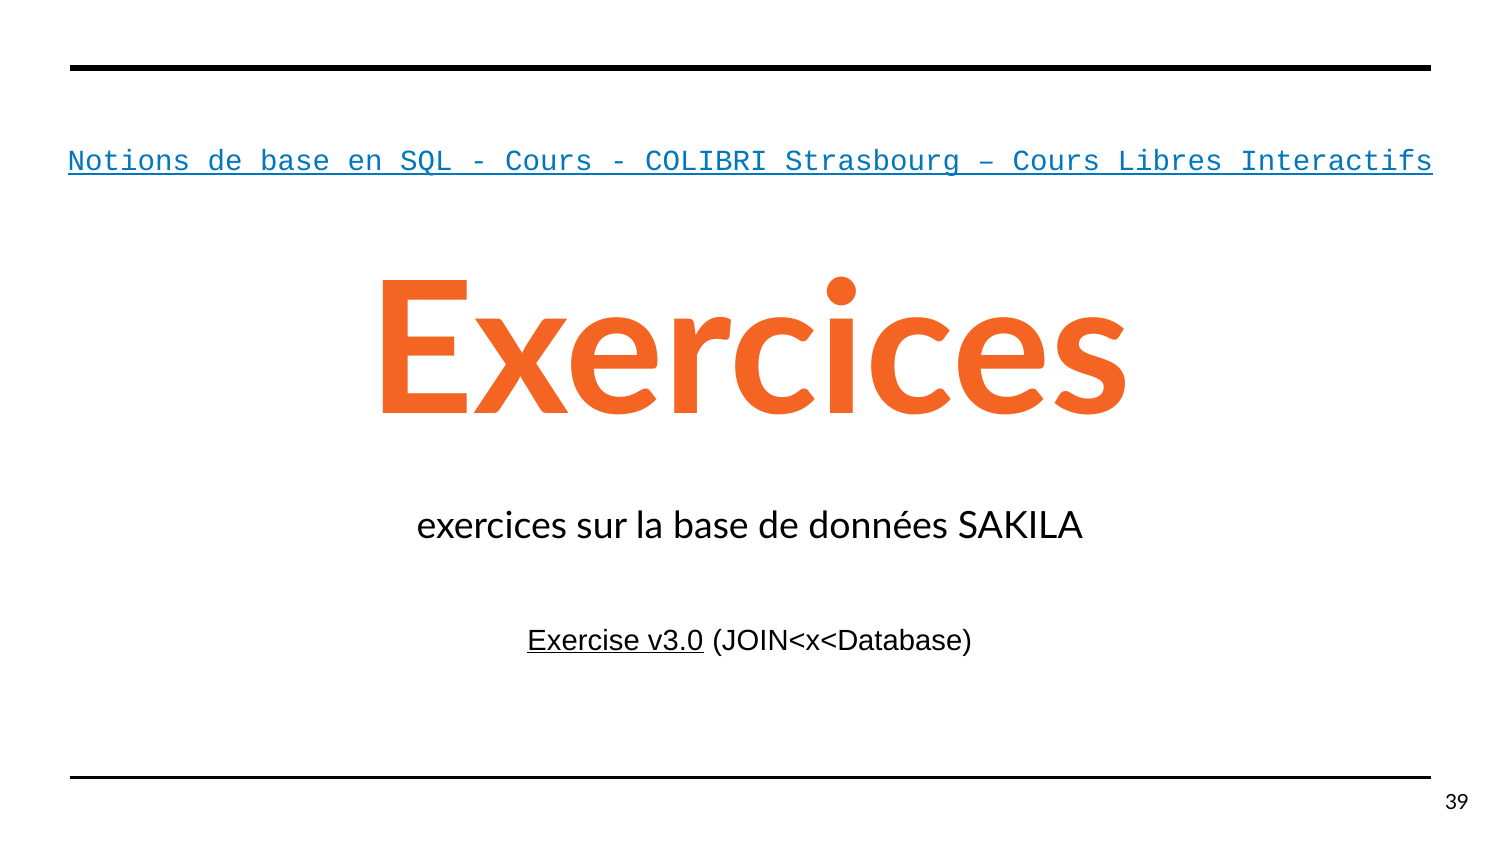

Notions de base en SQL - Cours - COLIBRI Strasbourg – Cours Libres Interactifs
# Exercices
exercices sur la base de données SAKILA
Exercise v3.0 (JOIN<x<Database)
39